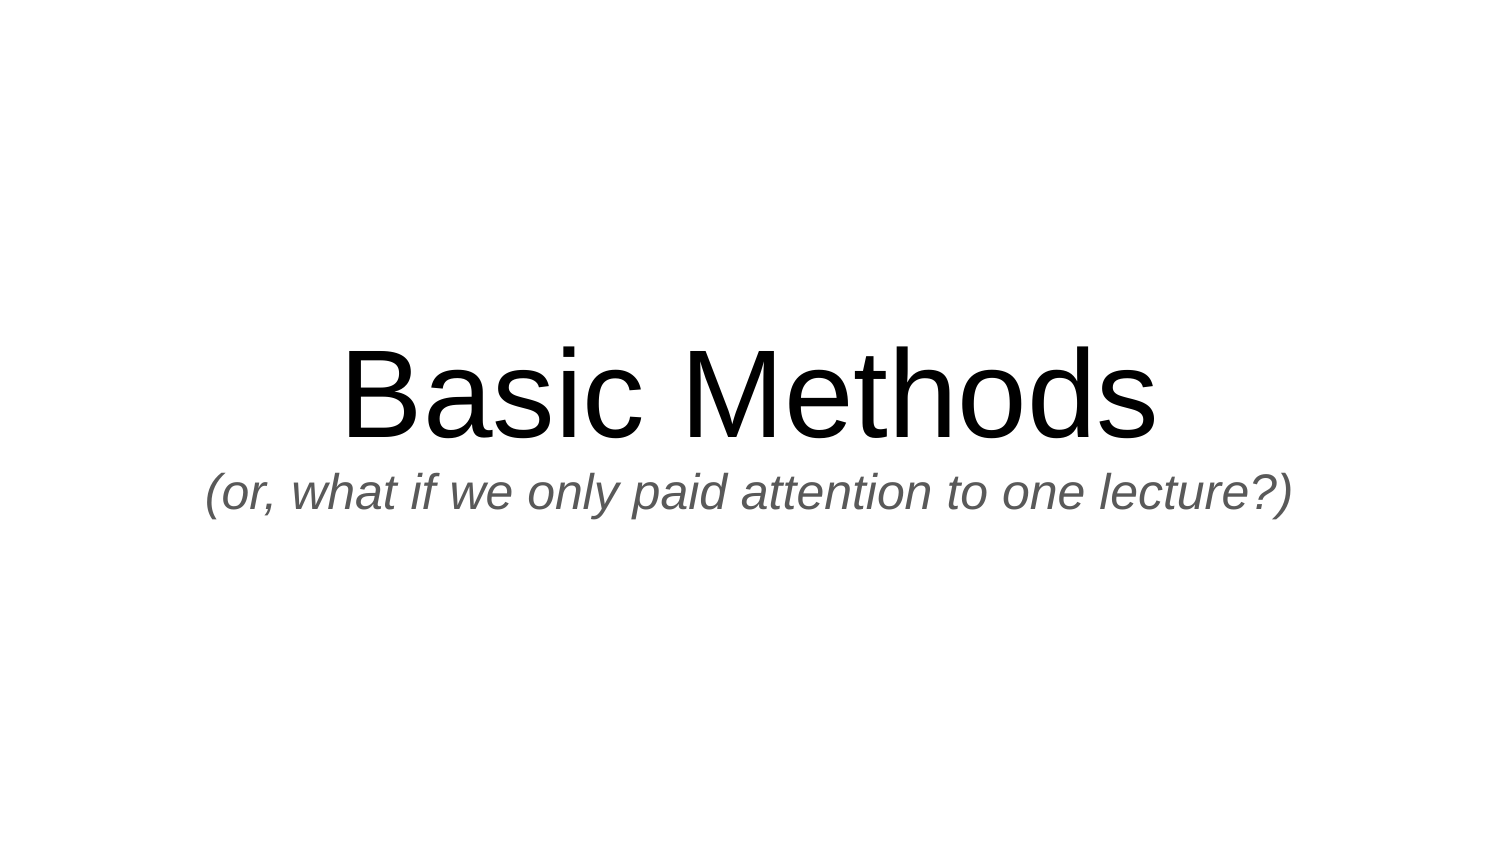

# Basic Methods
(or, what if we only paid attention to one lecture?)